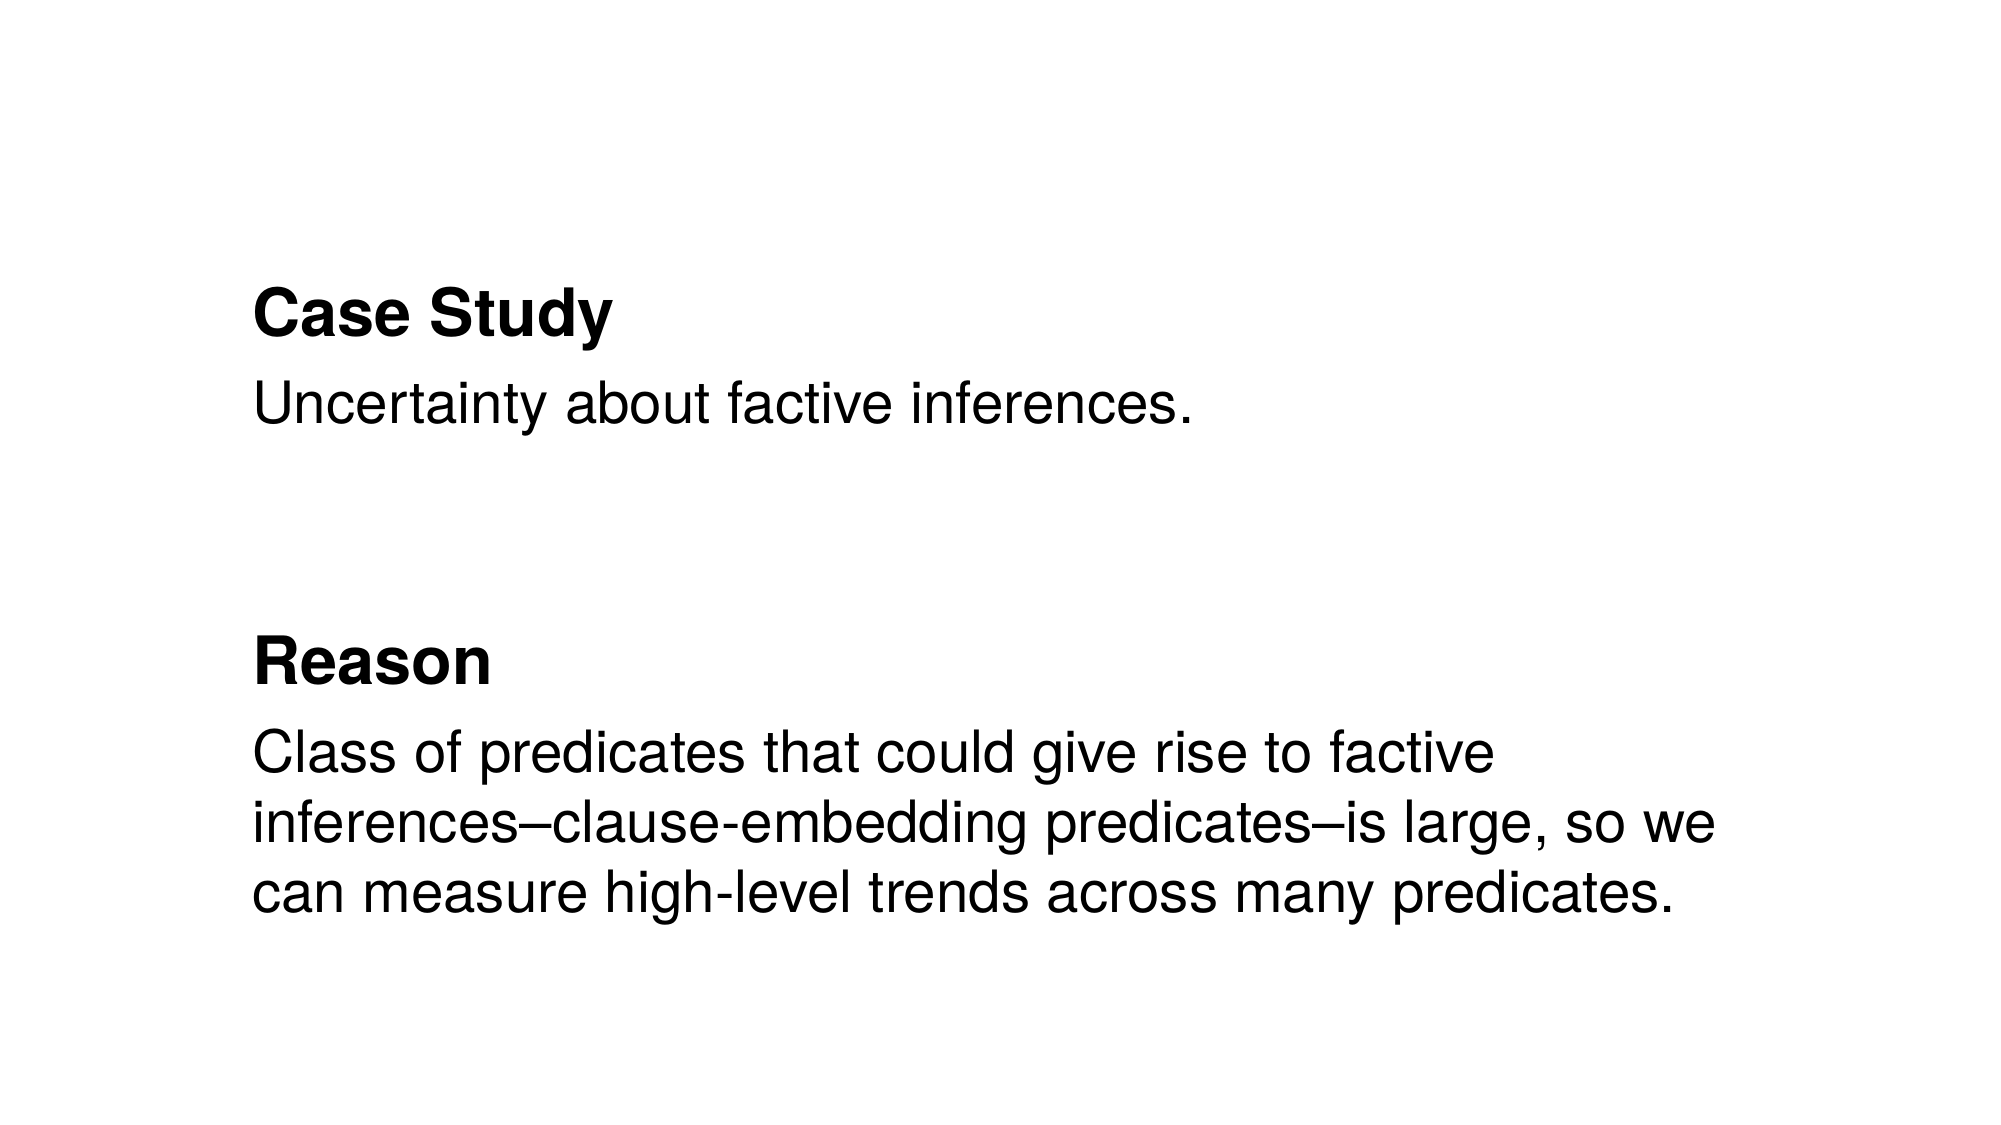

Case Study
Uncertainty about factive inferences.
Reason
Class of predicates that could give rise to factive inferences–clause-embedding predicates–is large, so we can measure high-level trends across many predicates.